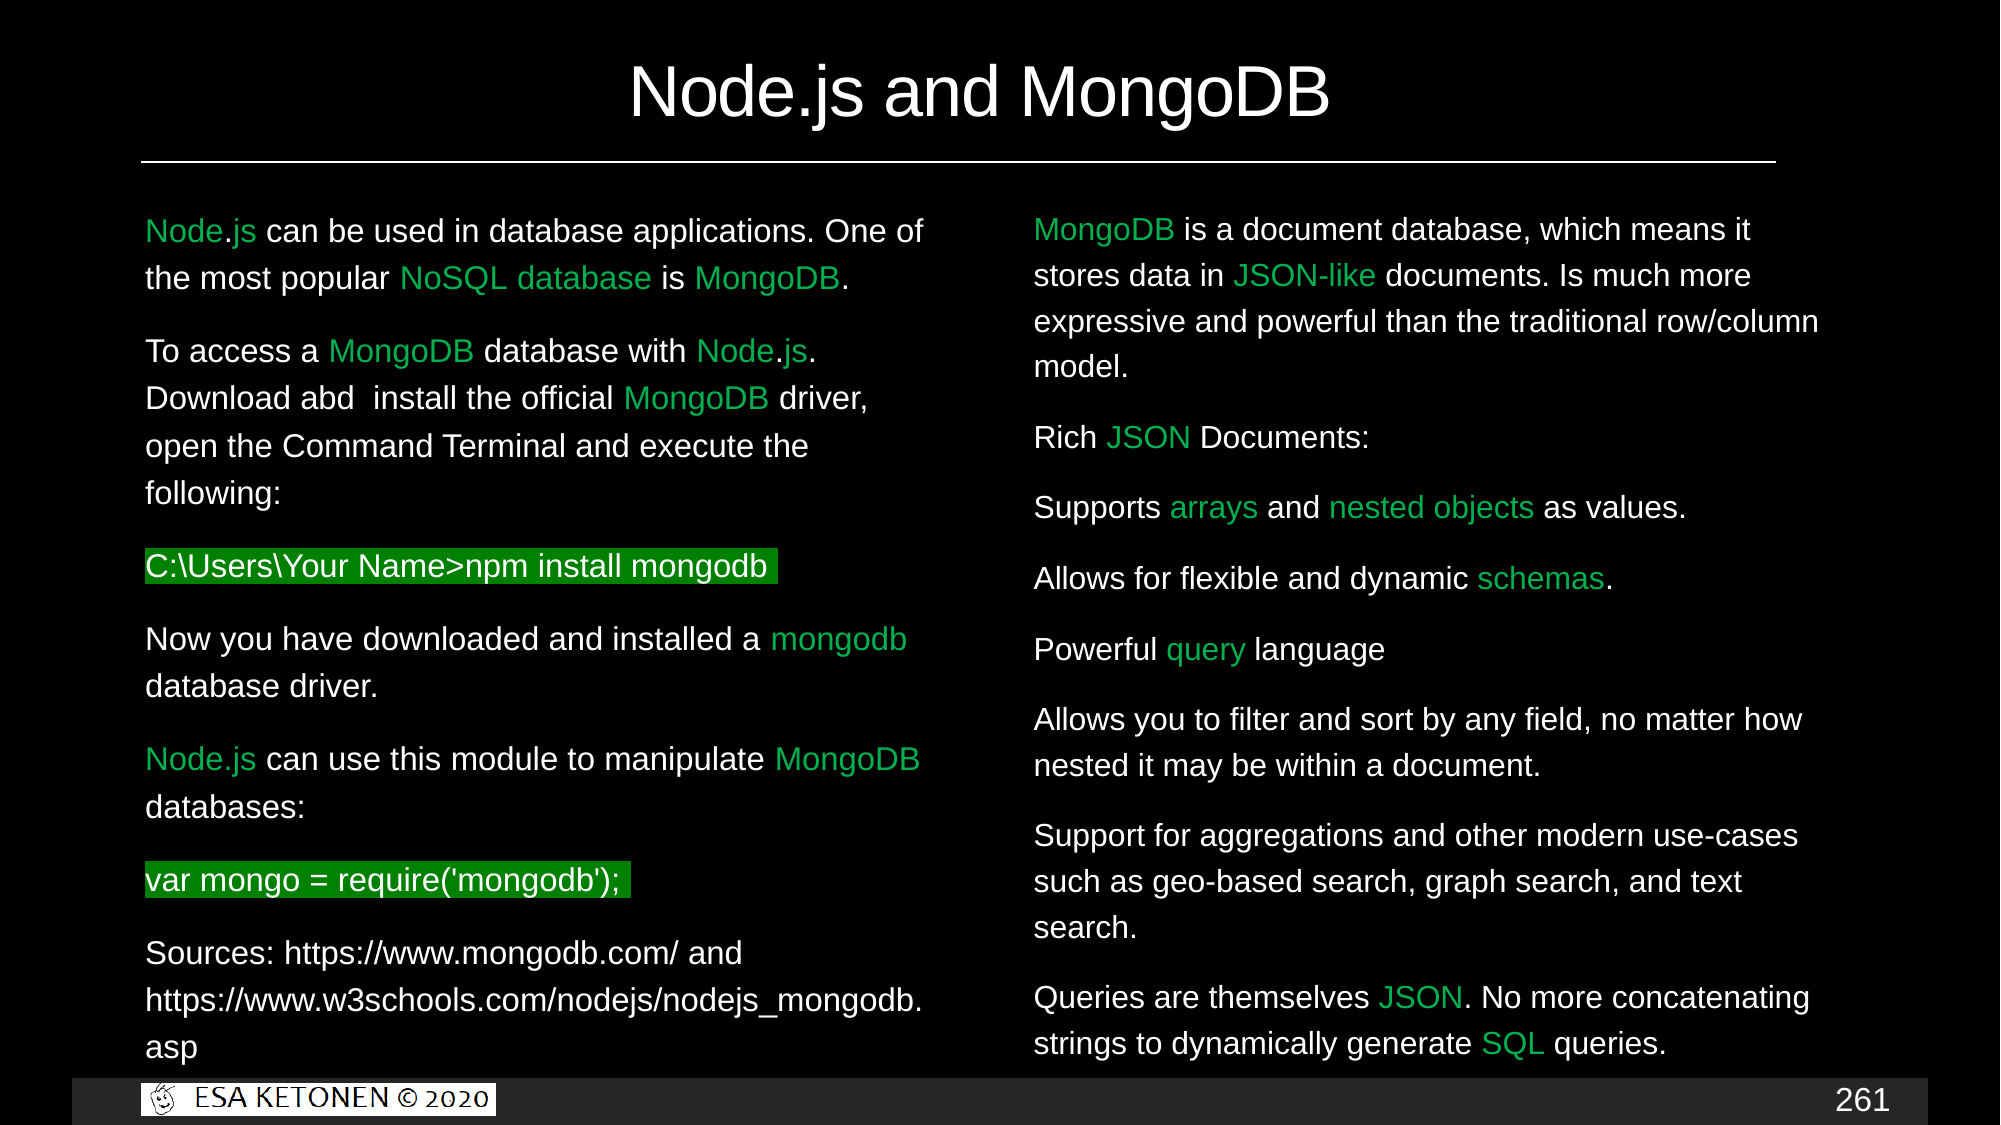

# Node.js and MongoDB
Node.js can be used in database applications. One of the most popular NoSQL database is MongoDB.
To access a MongoDB database with Node.js. Download abd  install the official MongoDB driver, open the Command Terminal and execute the following:
C:\Users\Your Name>npm install mongodb
Now you have downloaded and installed a mongodb database driver.
Node.js can use this module to manipulate MongoDB databases:
var mongo = require('mongodb');
Sources: https://www.mongodb.com/ and https://www.w3schools.com/nodejs/nodejs_mongodb.asp

MongoDB is a document database, which means it stores data in JSON-like documents. Is much more expressive and powerful than the traditional row/column model.
Rich JSON Documents:
Supports arrays and nested objects as values.
Allows for flexible and dynamic schemas.
Powerful query language
Allows you to filter and sort by any field, no matter how nested it may be within a document.
Support for aggregations and other modern use-cases such as geo-based search, graph search, and text search.
Queries are themselves JSON. No more concatenating strings to dynamically generate SQL queries.

261